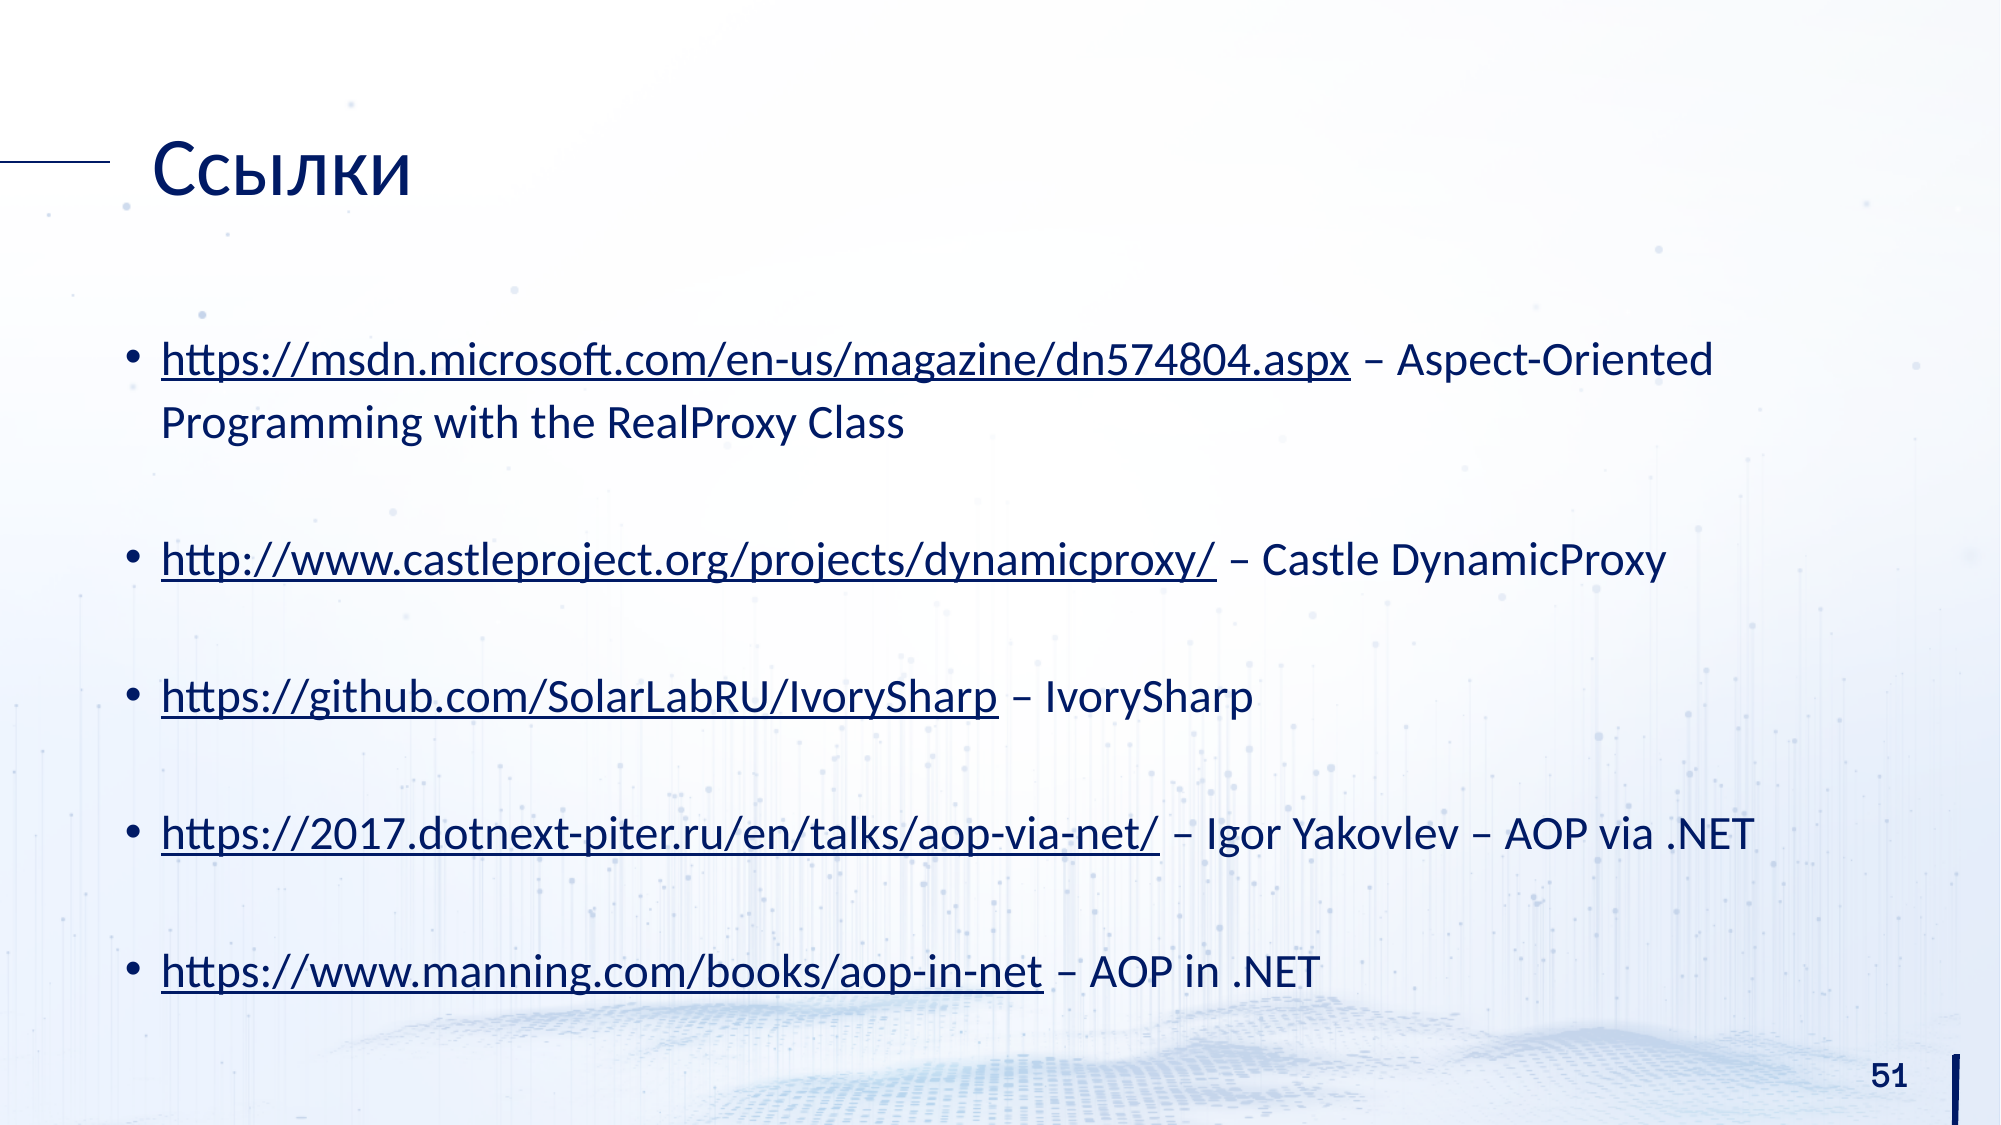

# Ссылки
https://msdn.microsoft.com/en-us/magazine/dn574804.aspx – Aspect-Oriented Programming with the RealProxy Class
http://www.castleproject.org/projects/dynamicproxy/ – Castle DynamicProxy
https://github.com/SolarLabRU/IvorySharp – IvorySharp
https://2017.dotnext-piter.ru/en/talks/aop-via-net/ – Igor Yakovlev – AOP via .NET
https://www.manning.com/books/aop-in-net – AOP in .NET
51